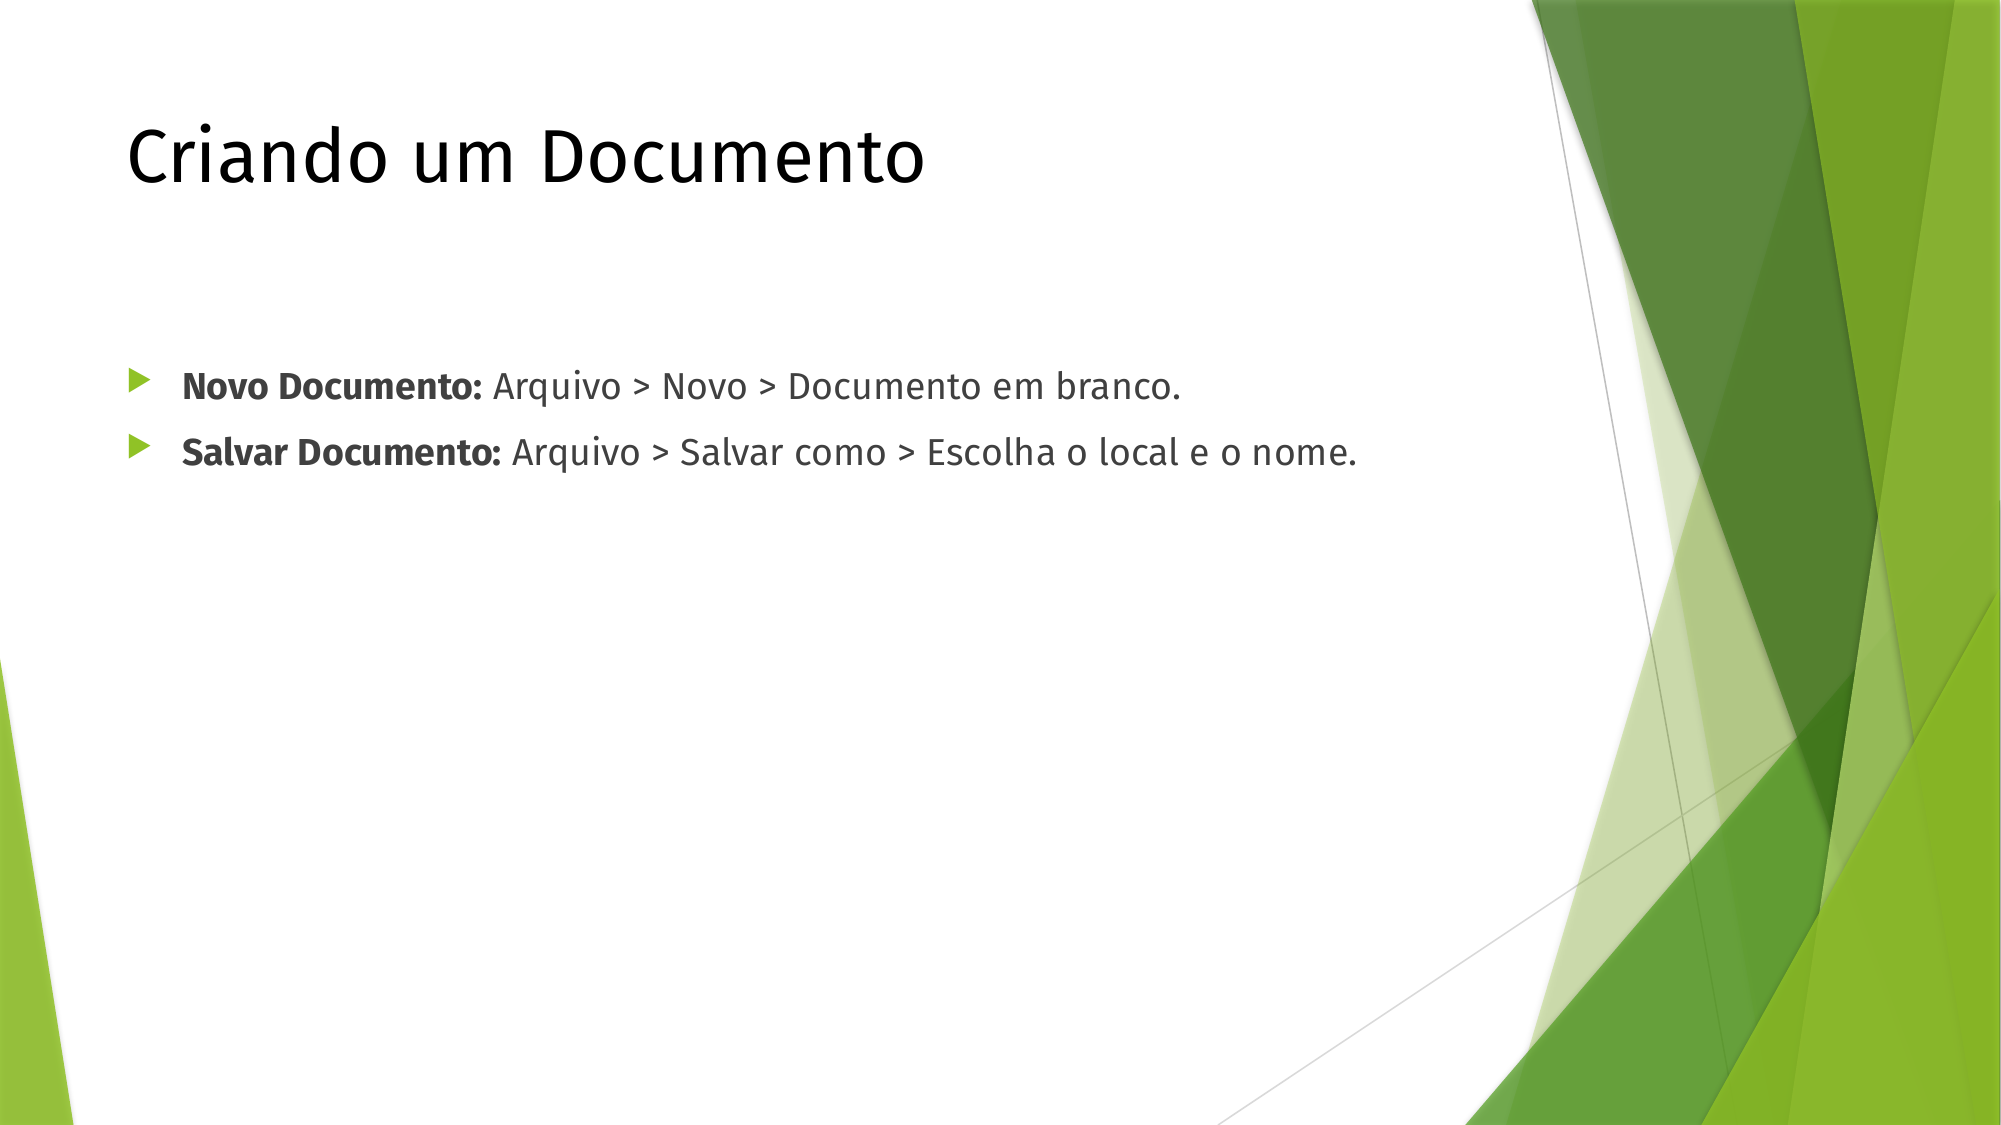

# Criando um Documento
Novo Documento: Arquivo > Novo > Documento em branco.
Salvar Documento: Arquivo > Salvar como > Escolha o local e o nome.